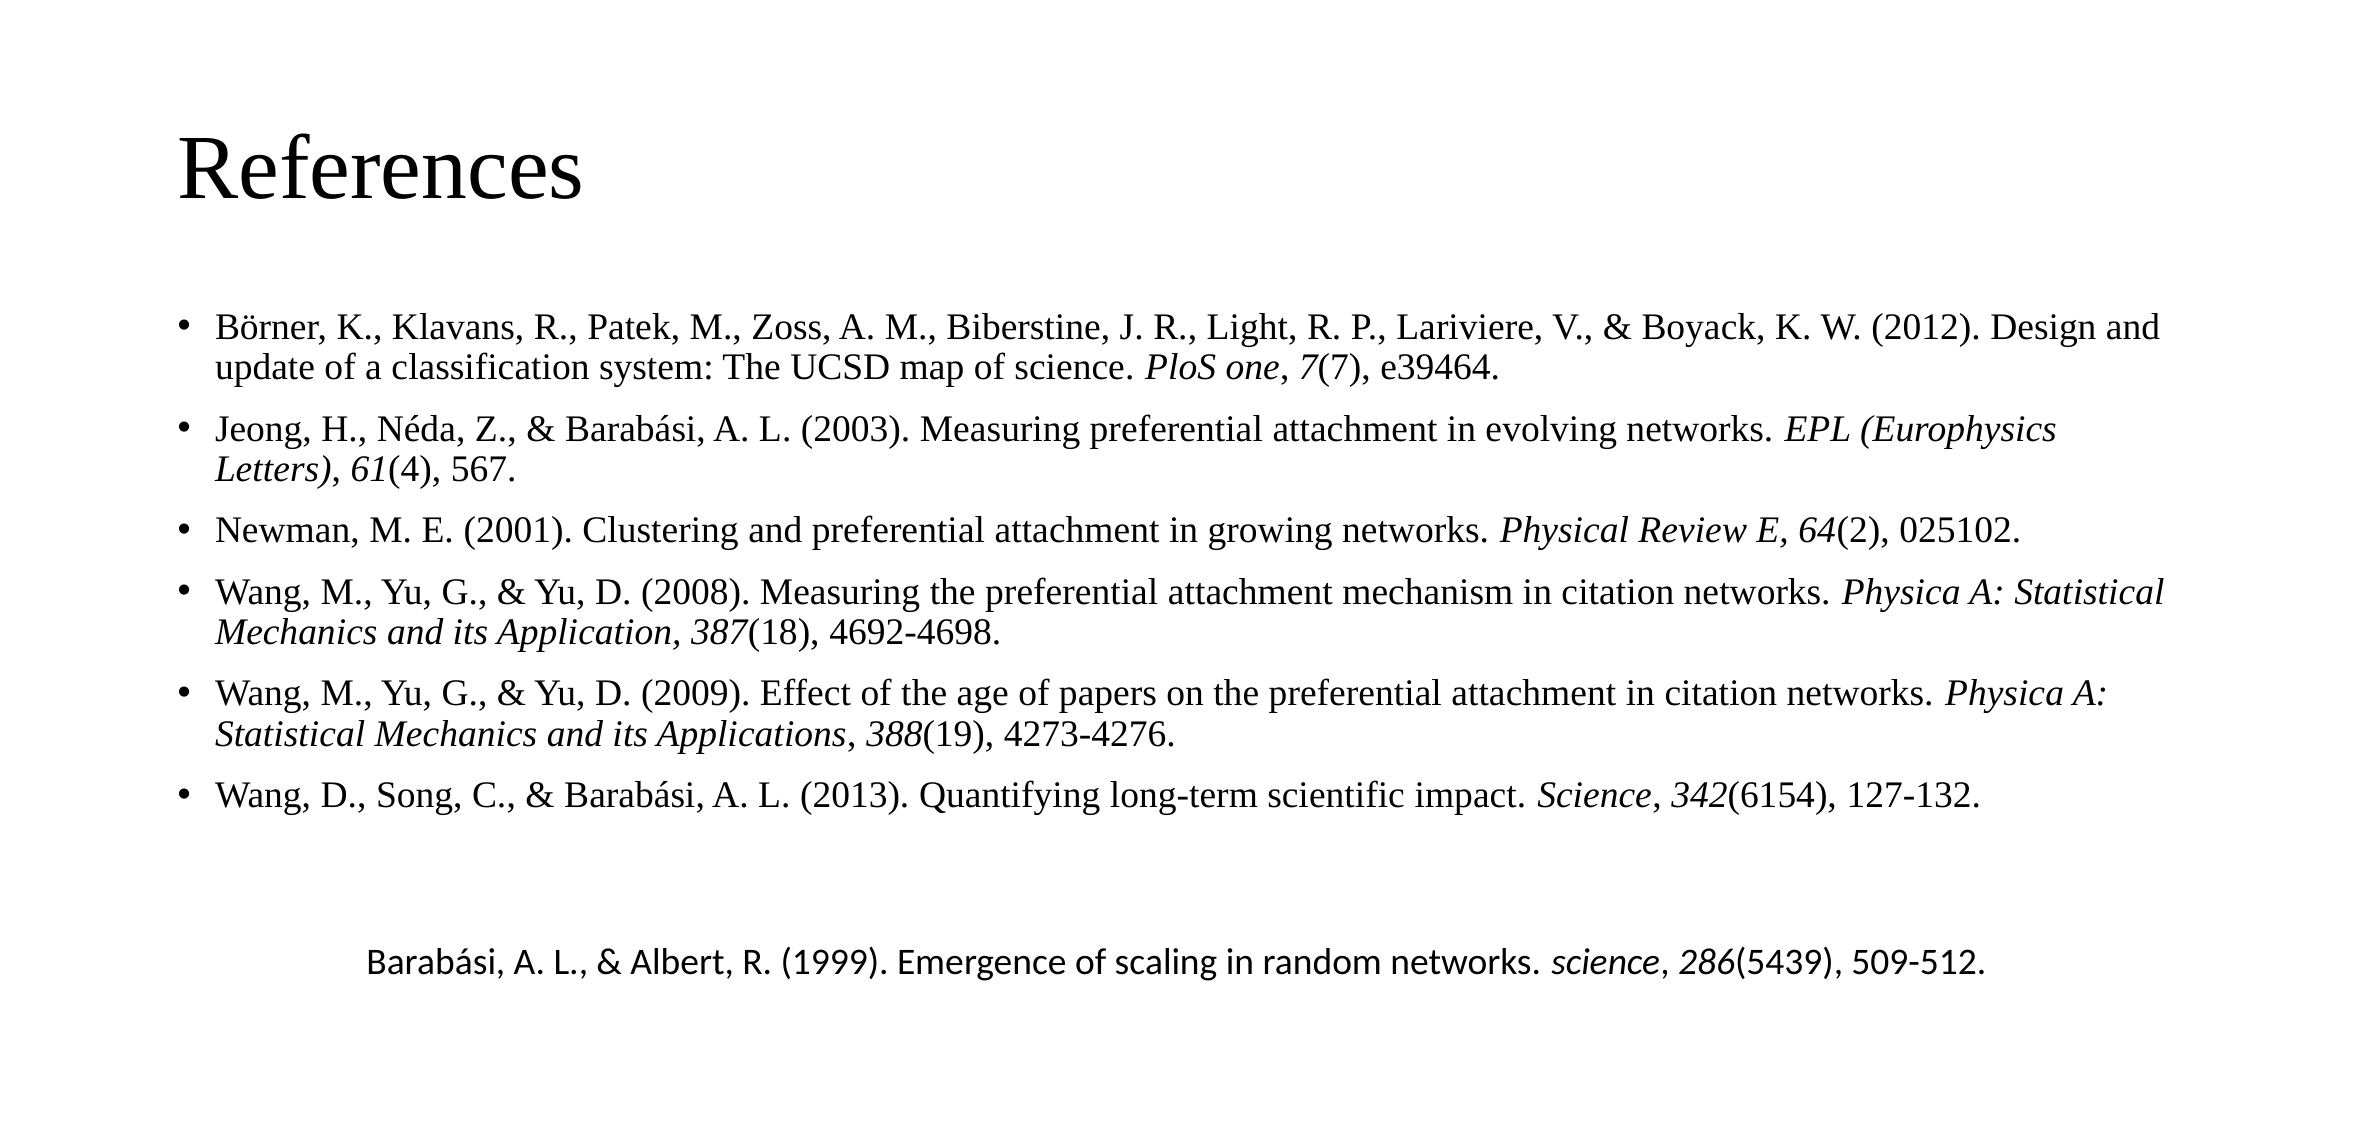

# References
Börner, K., Klavans, R., Patek, M., Zoss, A. M., Biberstine, J. R., Light, R. P., Lariviere, V., & Boyack, K. W. (2012). Design and update of a classification system: The UCSD map of science. PloS one, 7(7), e39464.
Jeong, H., Néda, Z., & Barabási, A. L. (2003). Measuring preferential attachment in evolving networks. EPL (Europhysics Letters), 61(4), 567.
Newman, M. E. (2001). Clustering and preferential attachment in growing networks. Physical Review E, 64(2), 025102.
Wang, M., Yu, G., & Yu, D. (2008). Measuring the preferential attachment mechanism in citation networks. Physica A: Statistical Mechanics and its Application, 387(18), 4692-4698.
Wang, M., Yu, G., & Yu, D. (2009). Effect of the age of papers on the preferential attachment in citation networks. Physica A: Statistical Mechanics and its Applications, 388(19), 4273-4276.
Wang, D., Song, C., & Barabási, A. L. (2013). Quantifying long-term scientific impact. Science, 342(6154), 127-132.

Barabási, A. L., & Albert, R. (1999). Emergence of scaling in random networks. science, 286(5439), 509-512.